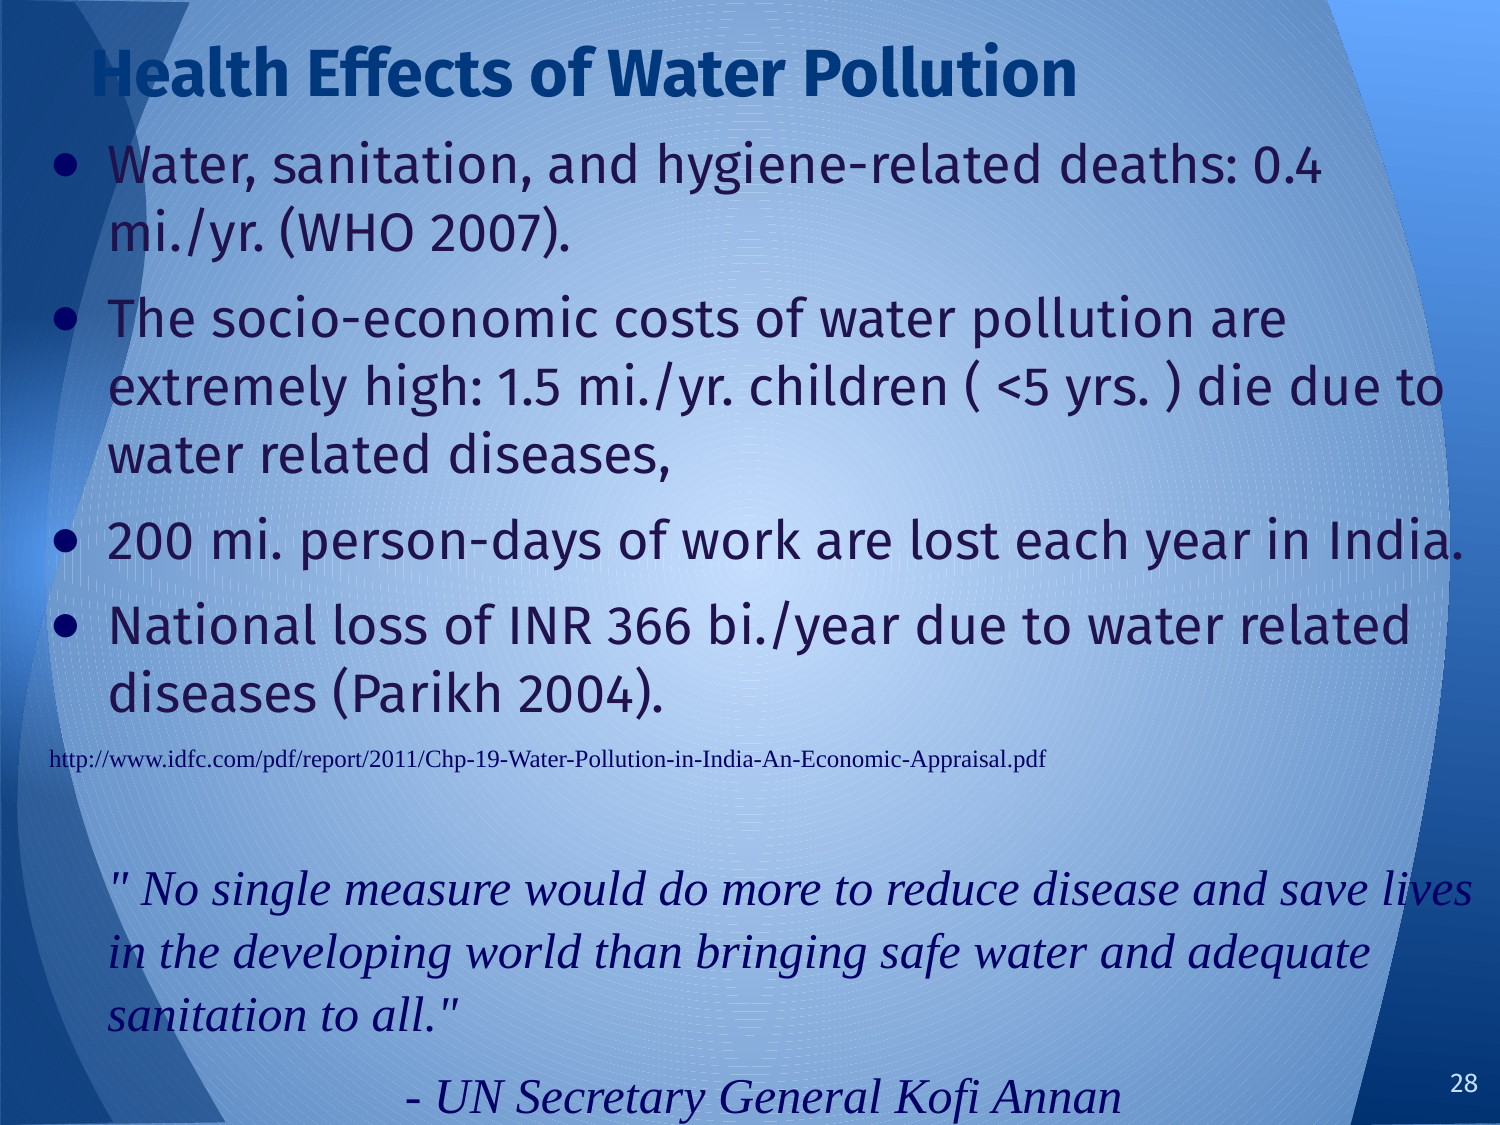

# Health Effects of Water Pollution
Water, sanitation, and hygiene-related deaths: 0.4 mi./yr. (WHO 2007).
The socio-economic costs of water pollution are extremely high: 1.5 mi./yr. children ( <5 yrs. ) die due to water related diseases,
200 mi. person-days of work are lost each year in India.
National loss of INR 366 bi./year due to water related diseases (Parikh 2004).
http://www.idfc.com/pdf/report/2011/Chp-19-Water-Pollution-in-India-An-Economic-Appraisal.pdf
" No single measure would do more to reduce disease and save lives in the developing world than bringing safe water and adequate sanitation to all."
- UN Secretary General Kofi Annan

28